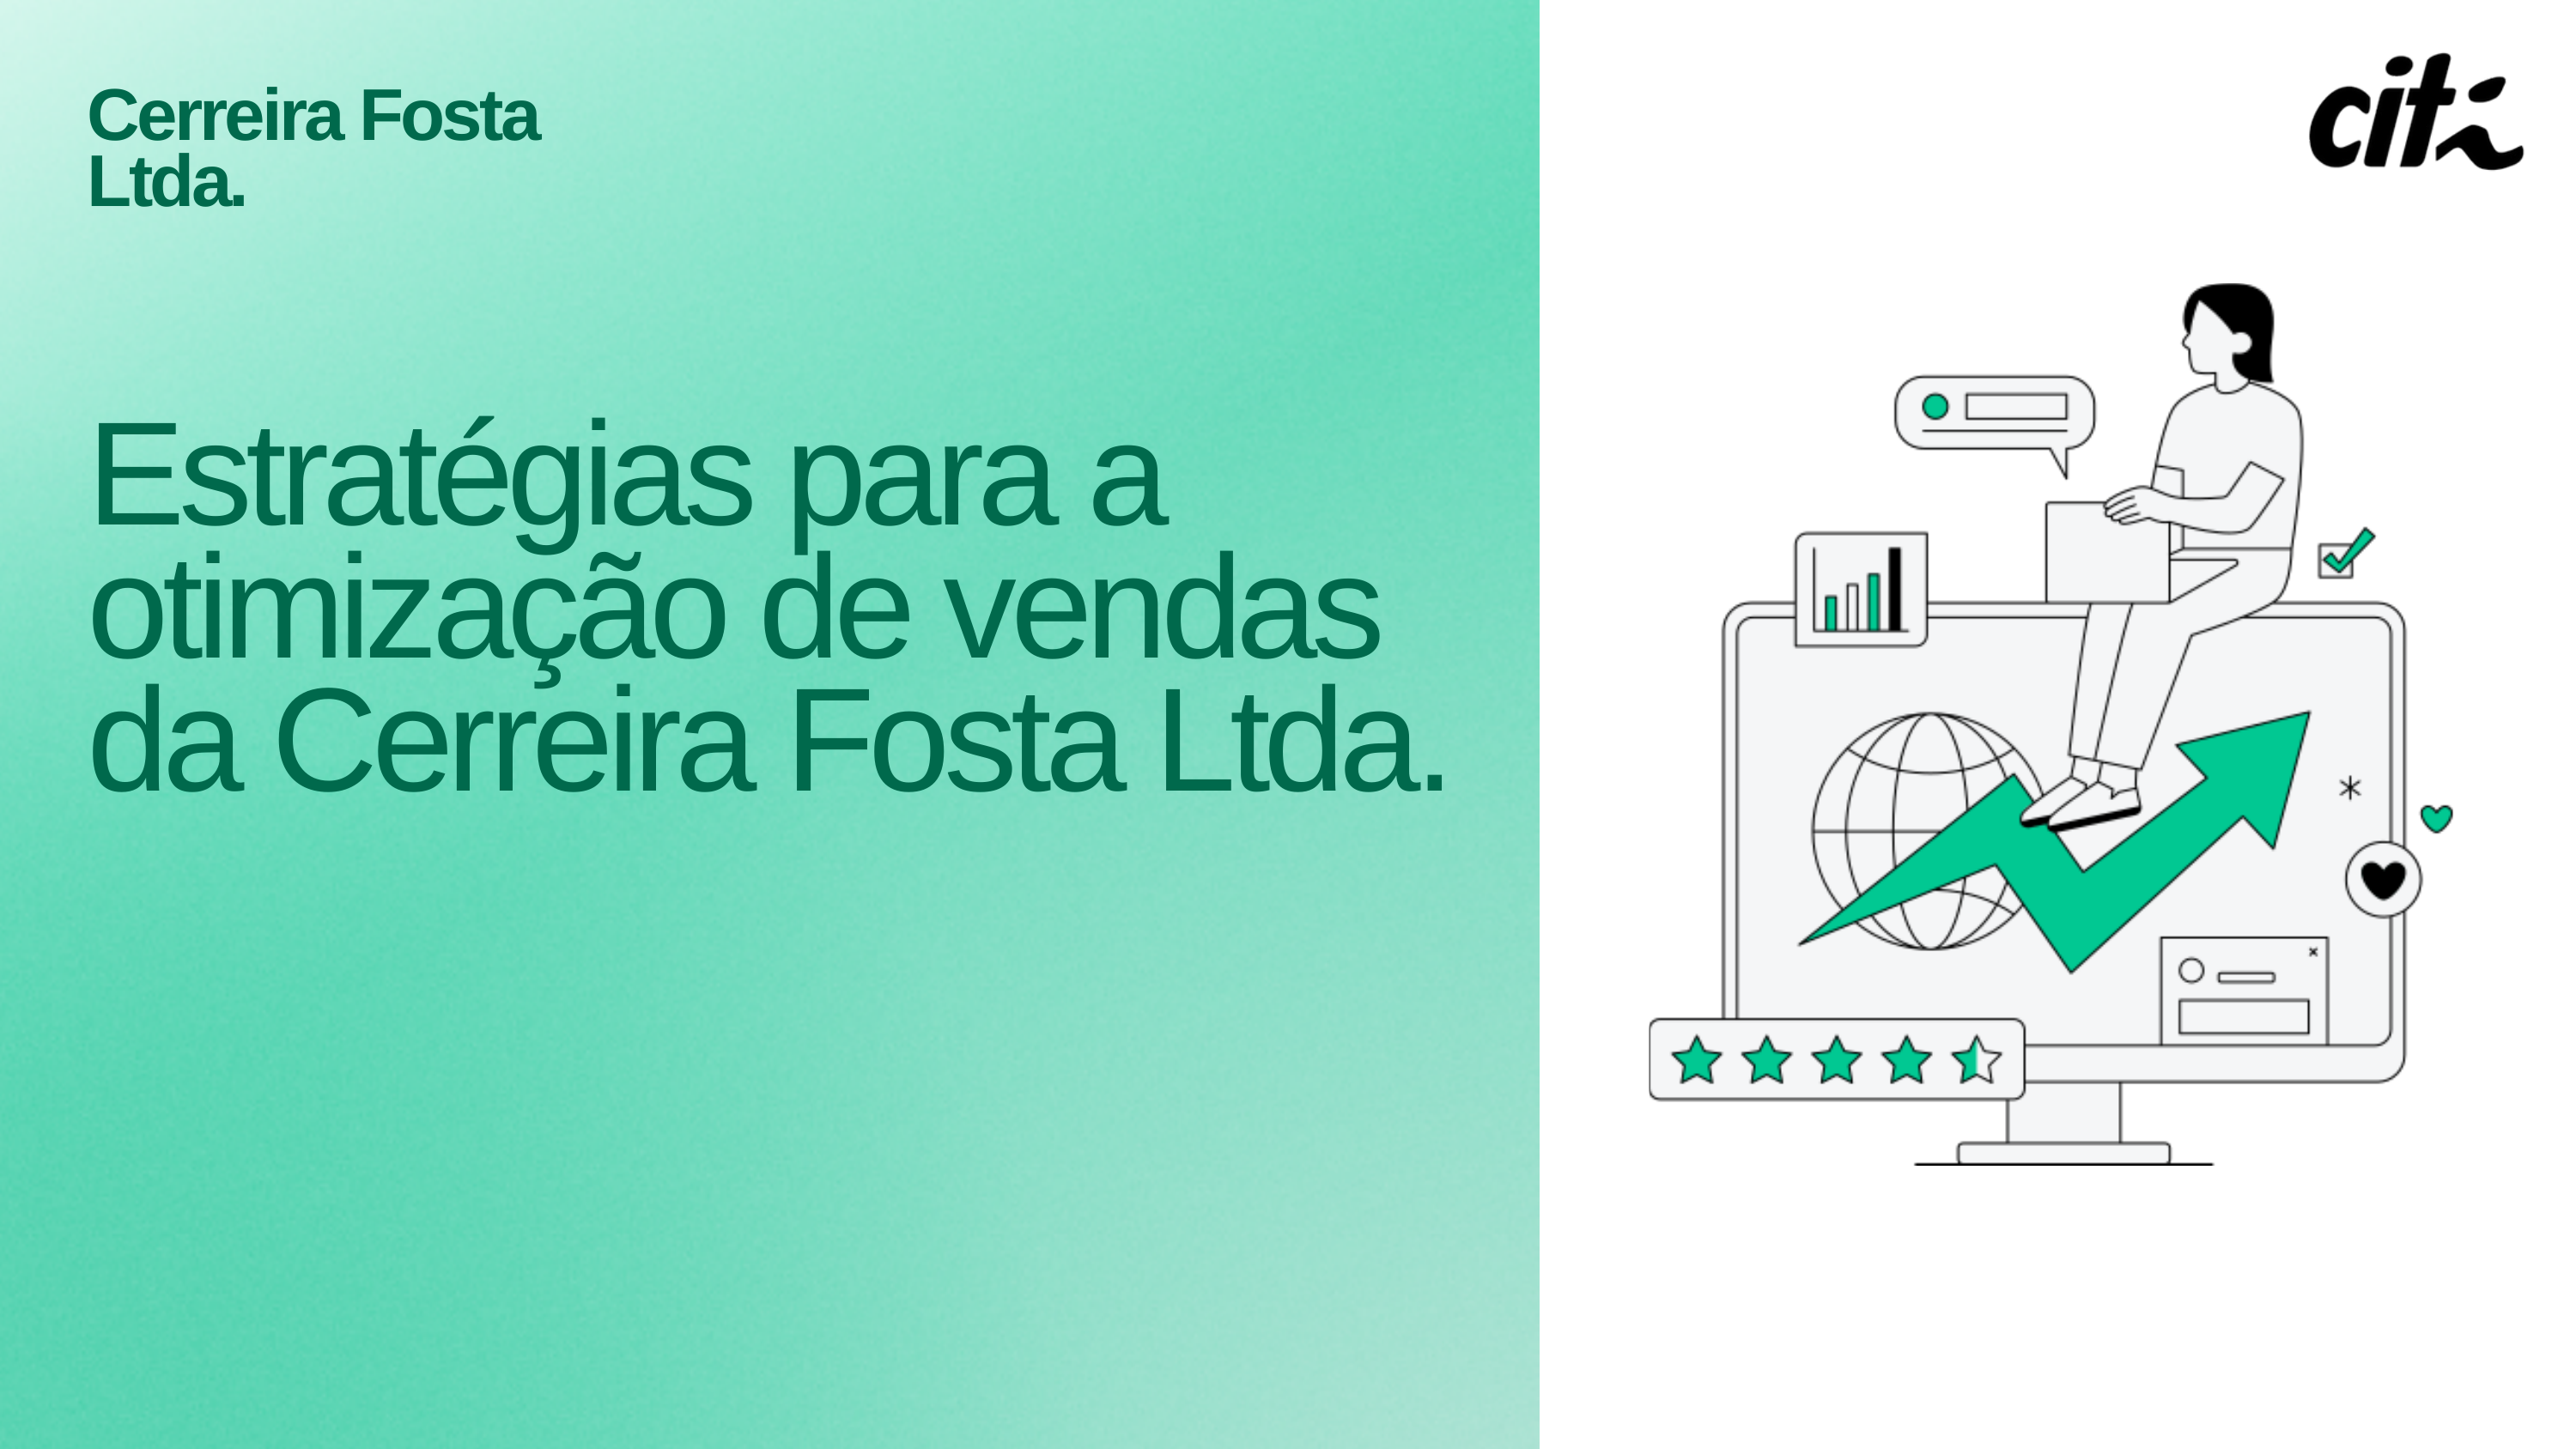

Cerreira Fosta Ltda.

Estratégias para a otimização de vendas da Cerreira Fosta Ltda.